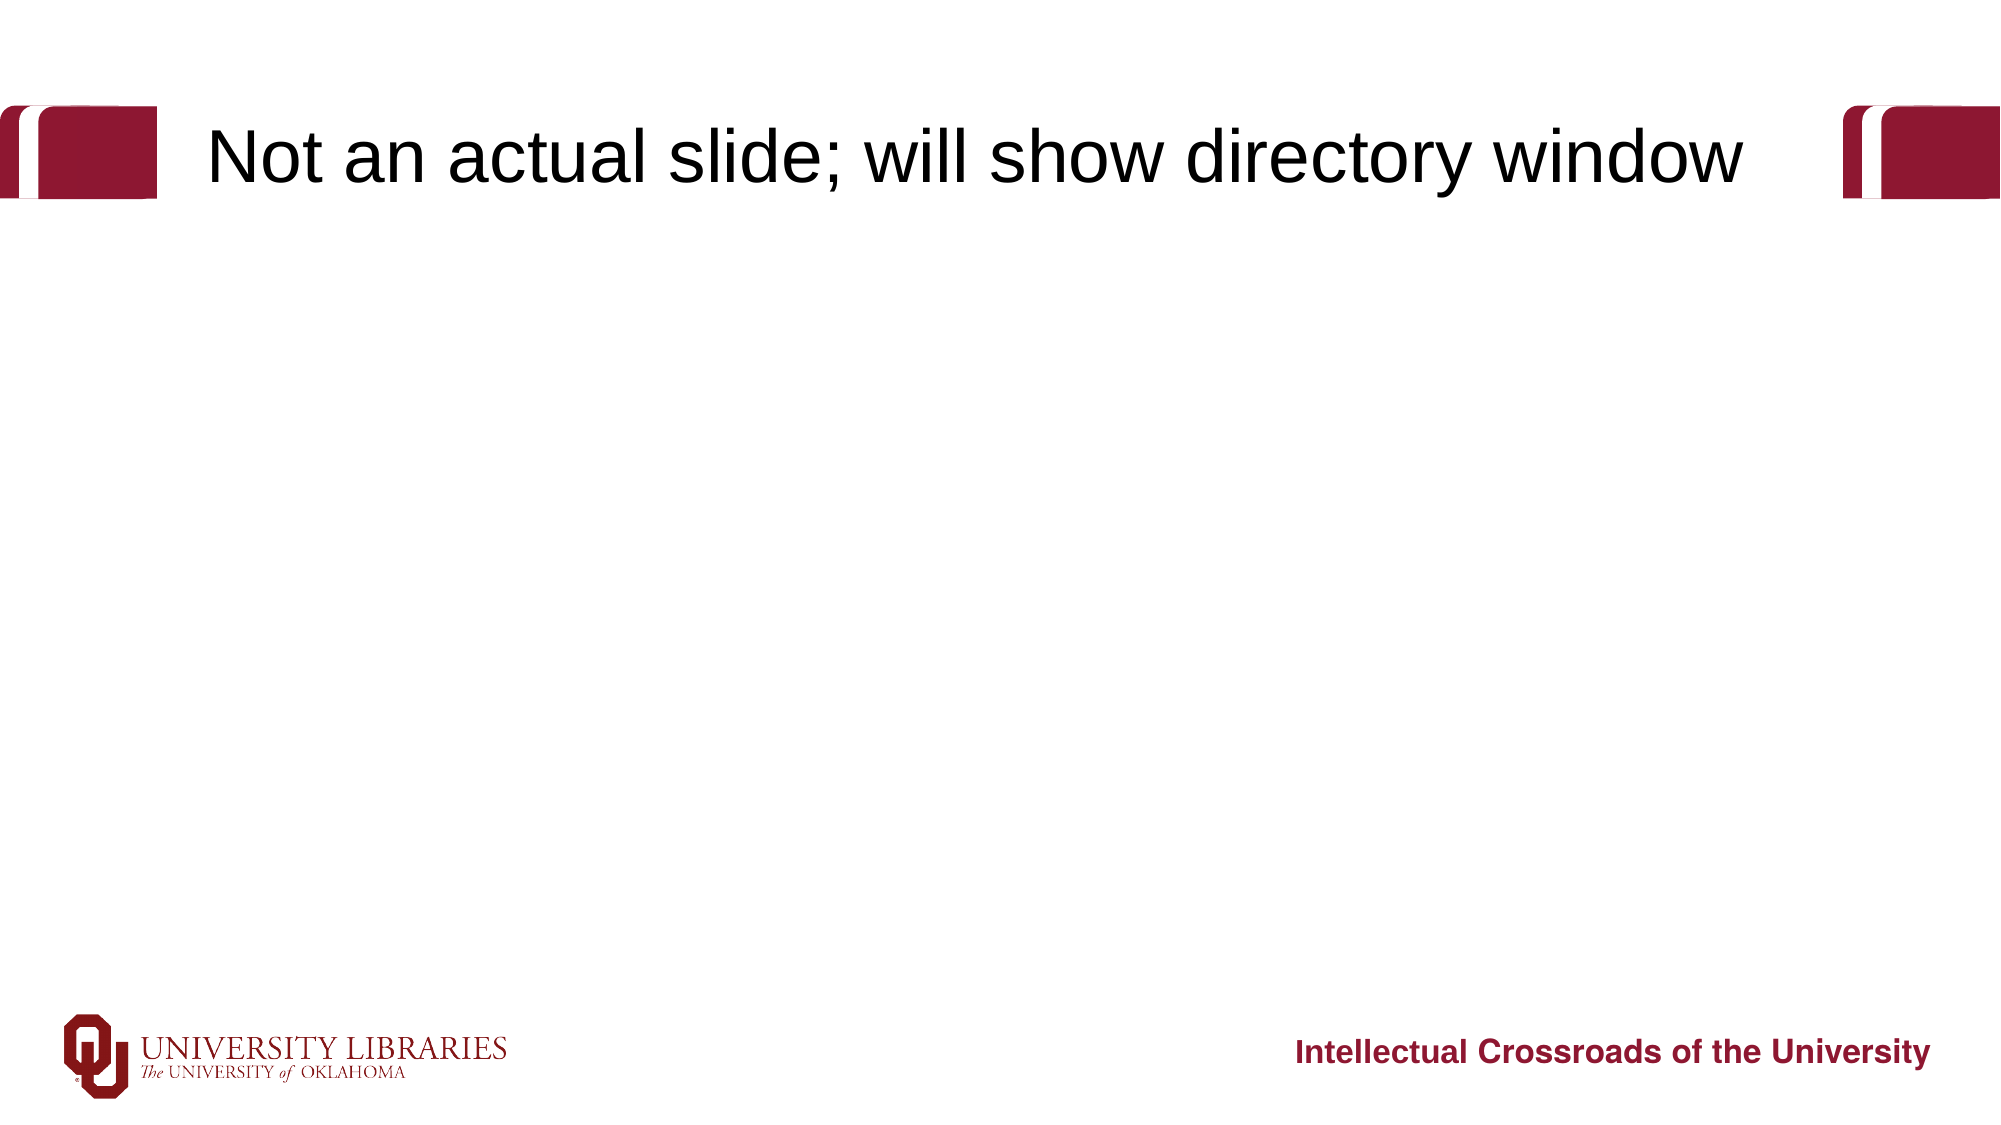

# Not an actual slide; will show directory window